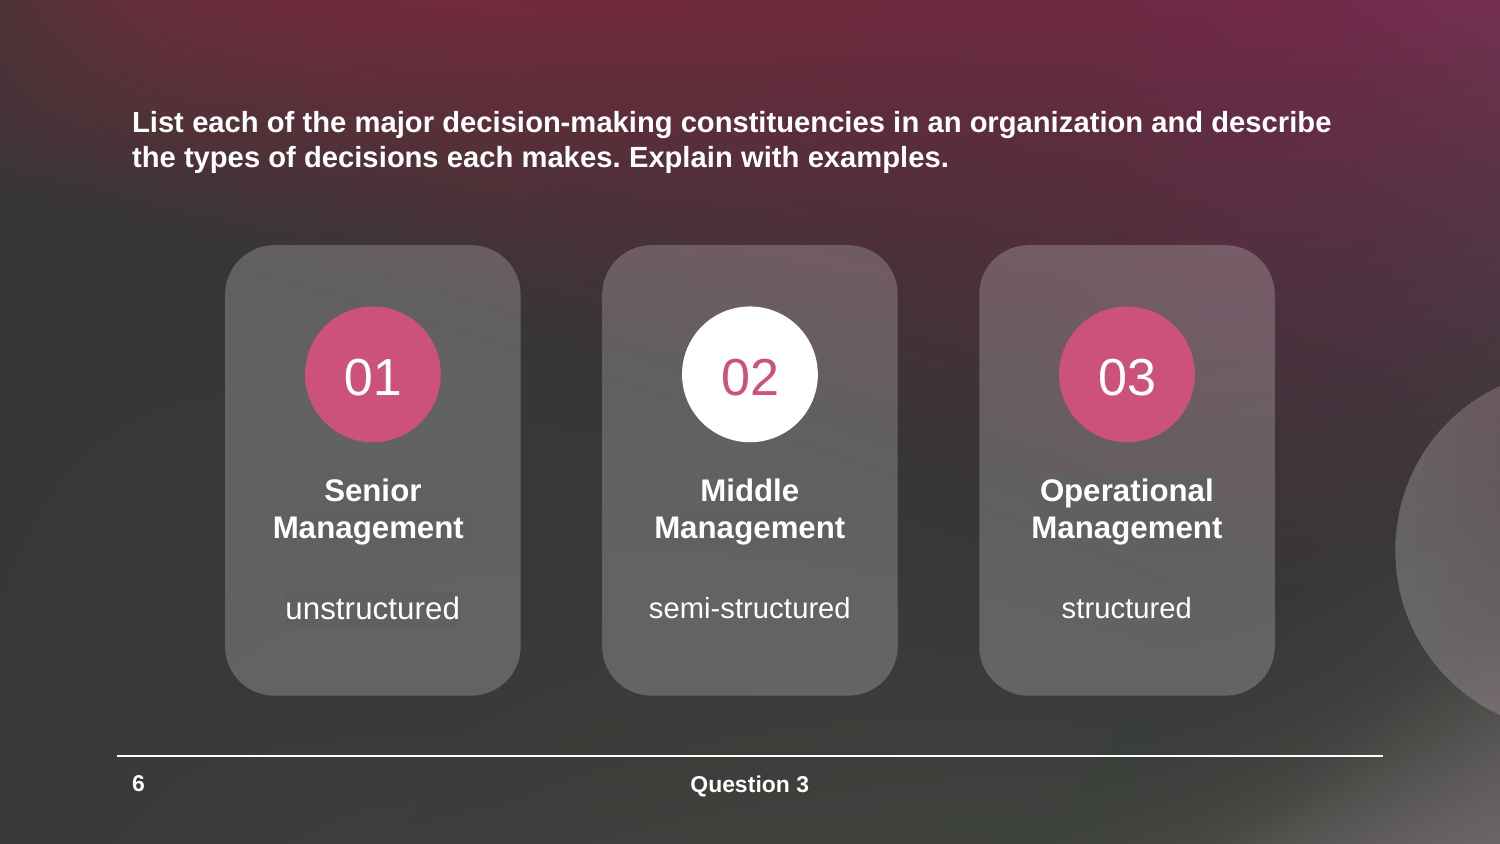

List each of the major decision-making constituencies in an organization and describe the types of decisions each makes. Explain with examples.

01
03
02
# Senior Management
Middle Management
Operational Management
unstructured
semi-structured
structured
6
Question 3